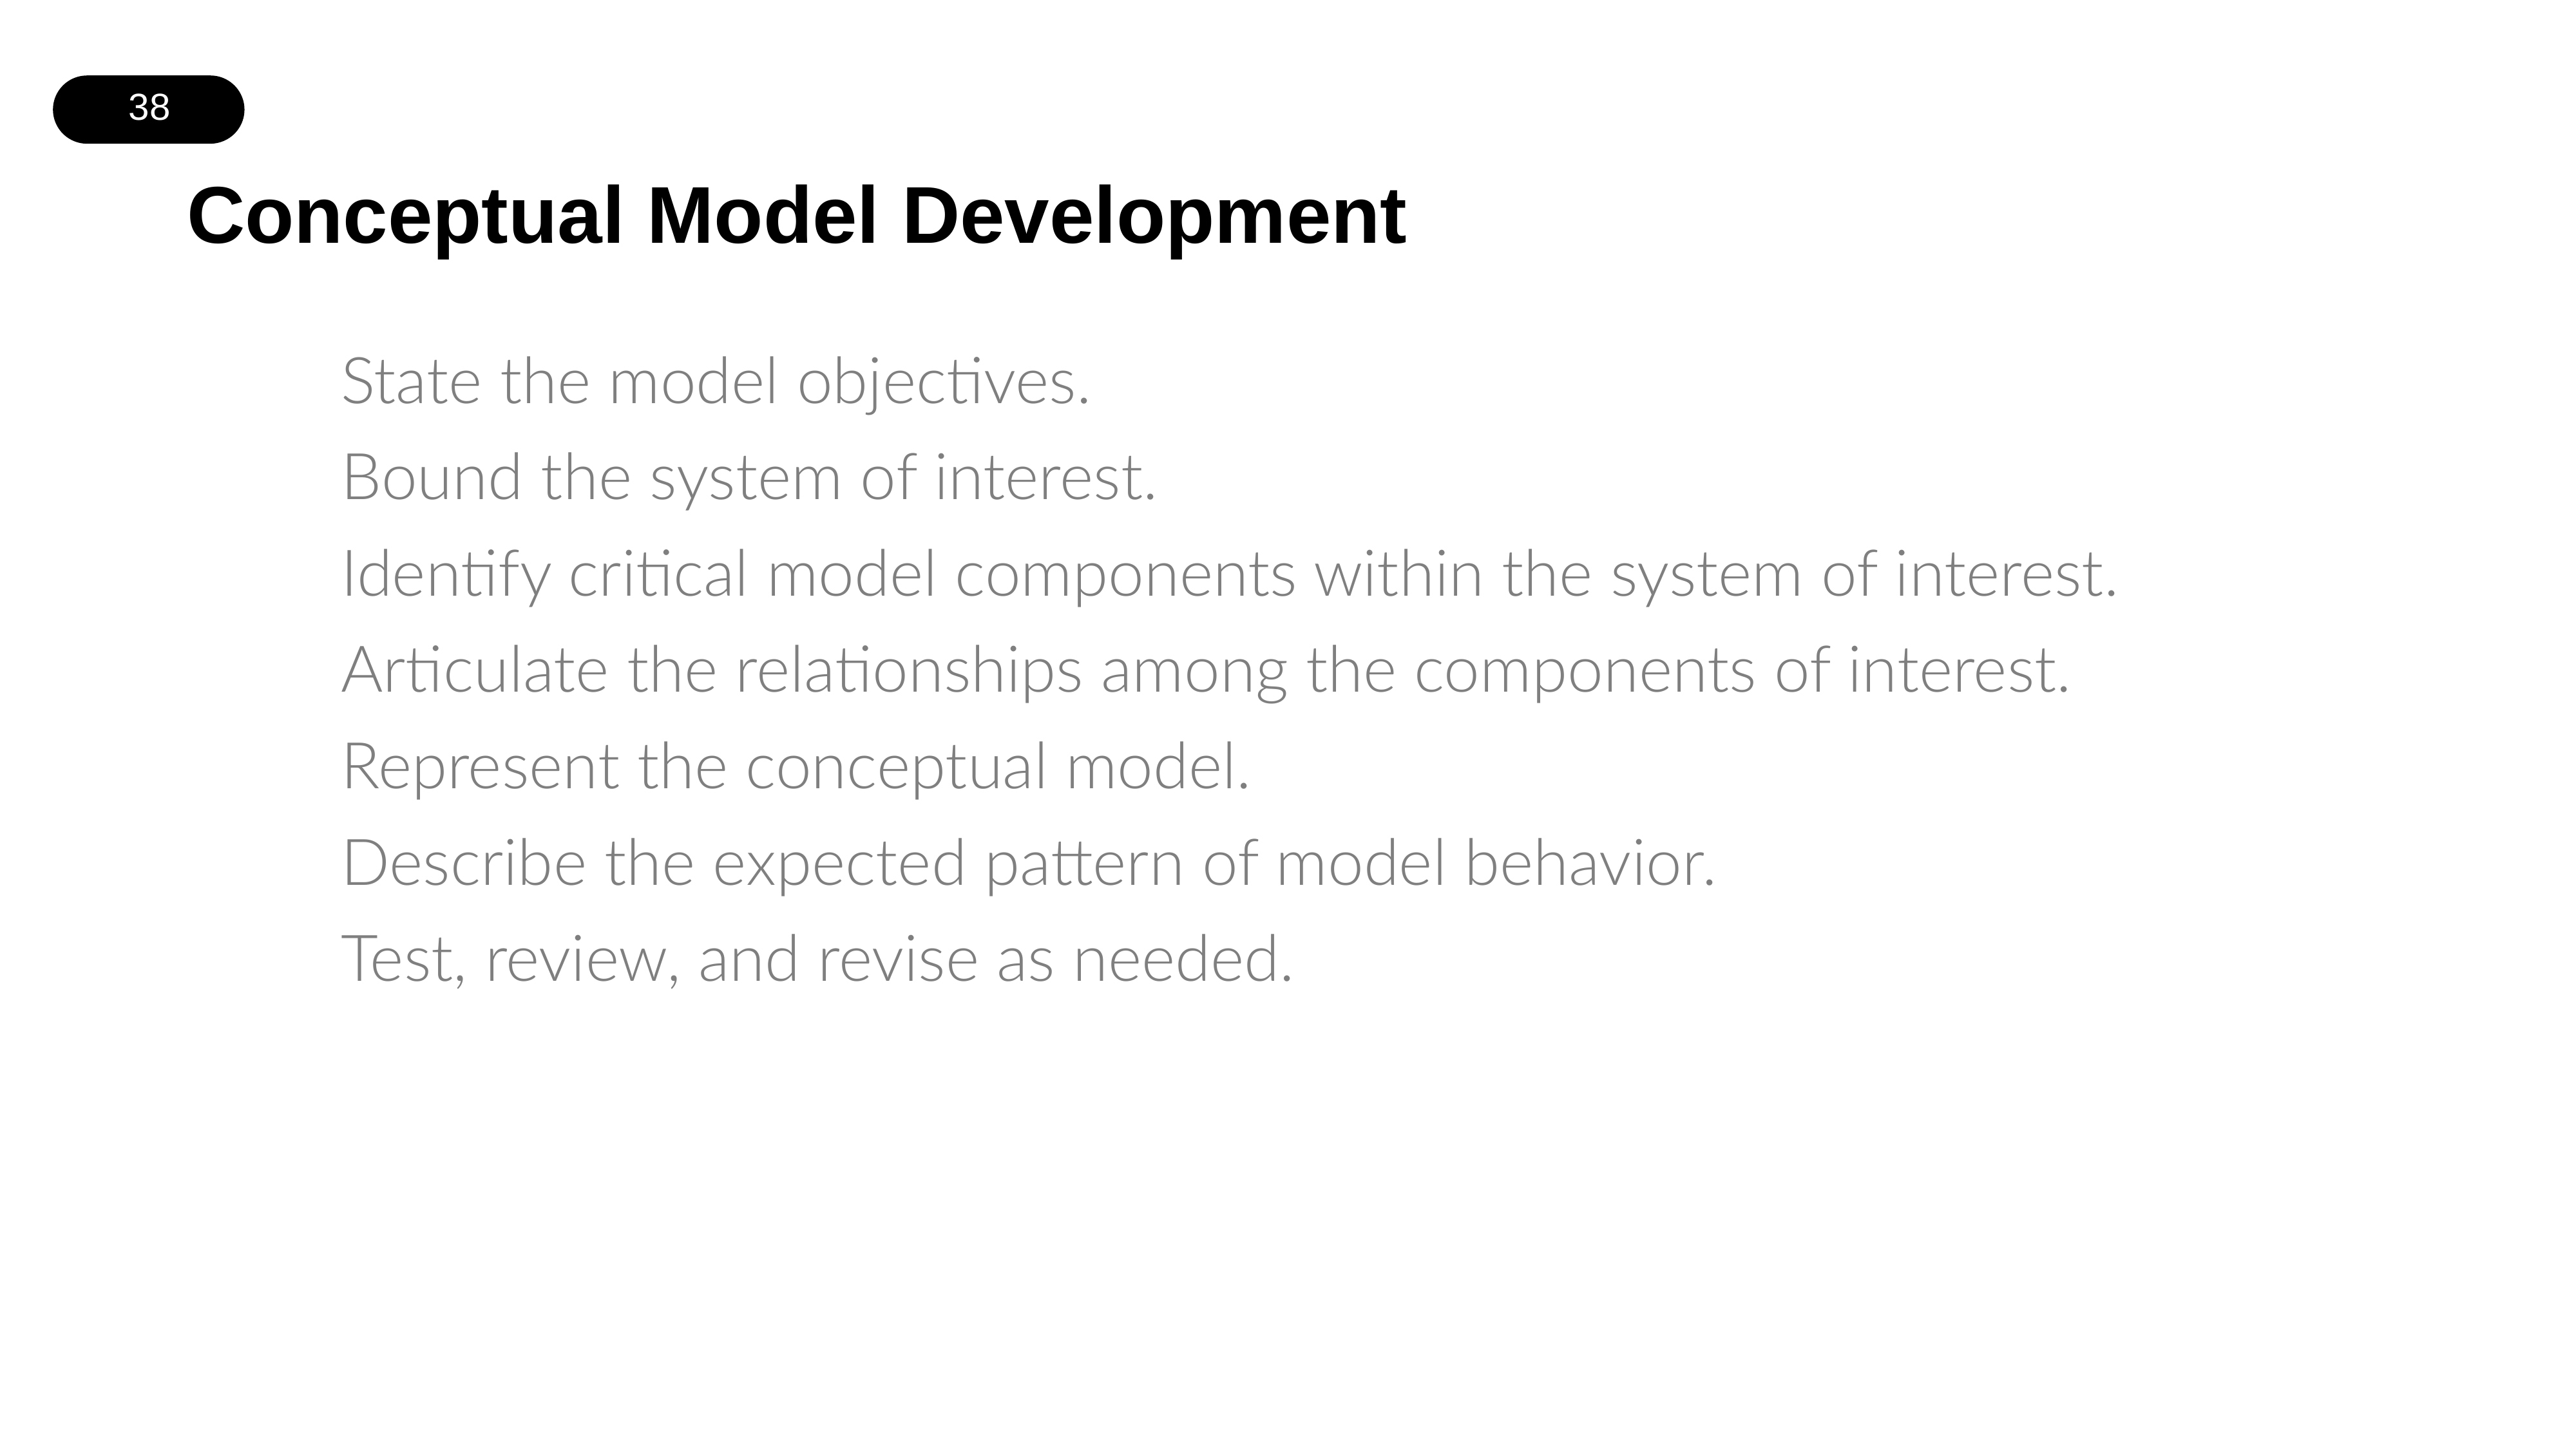

# Conceptual Model Development
State the model objectives.
Bound the system of interest.
Identify critical model components within the system of interest.
Articulate the relationships among the components of interest.
Represent the conceptual model.
Describe the expected pattern of model behavior.
Test, review, and revise as needed.